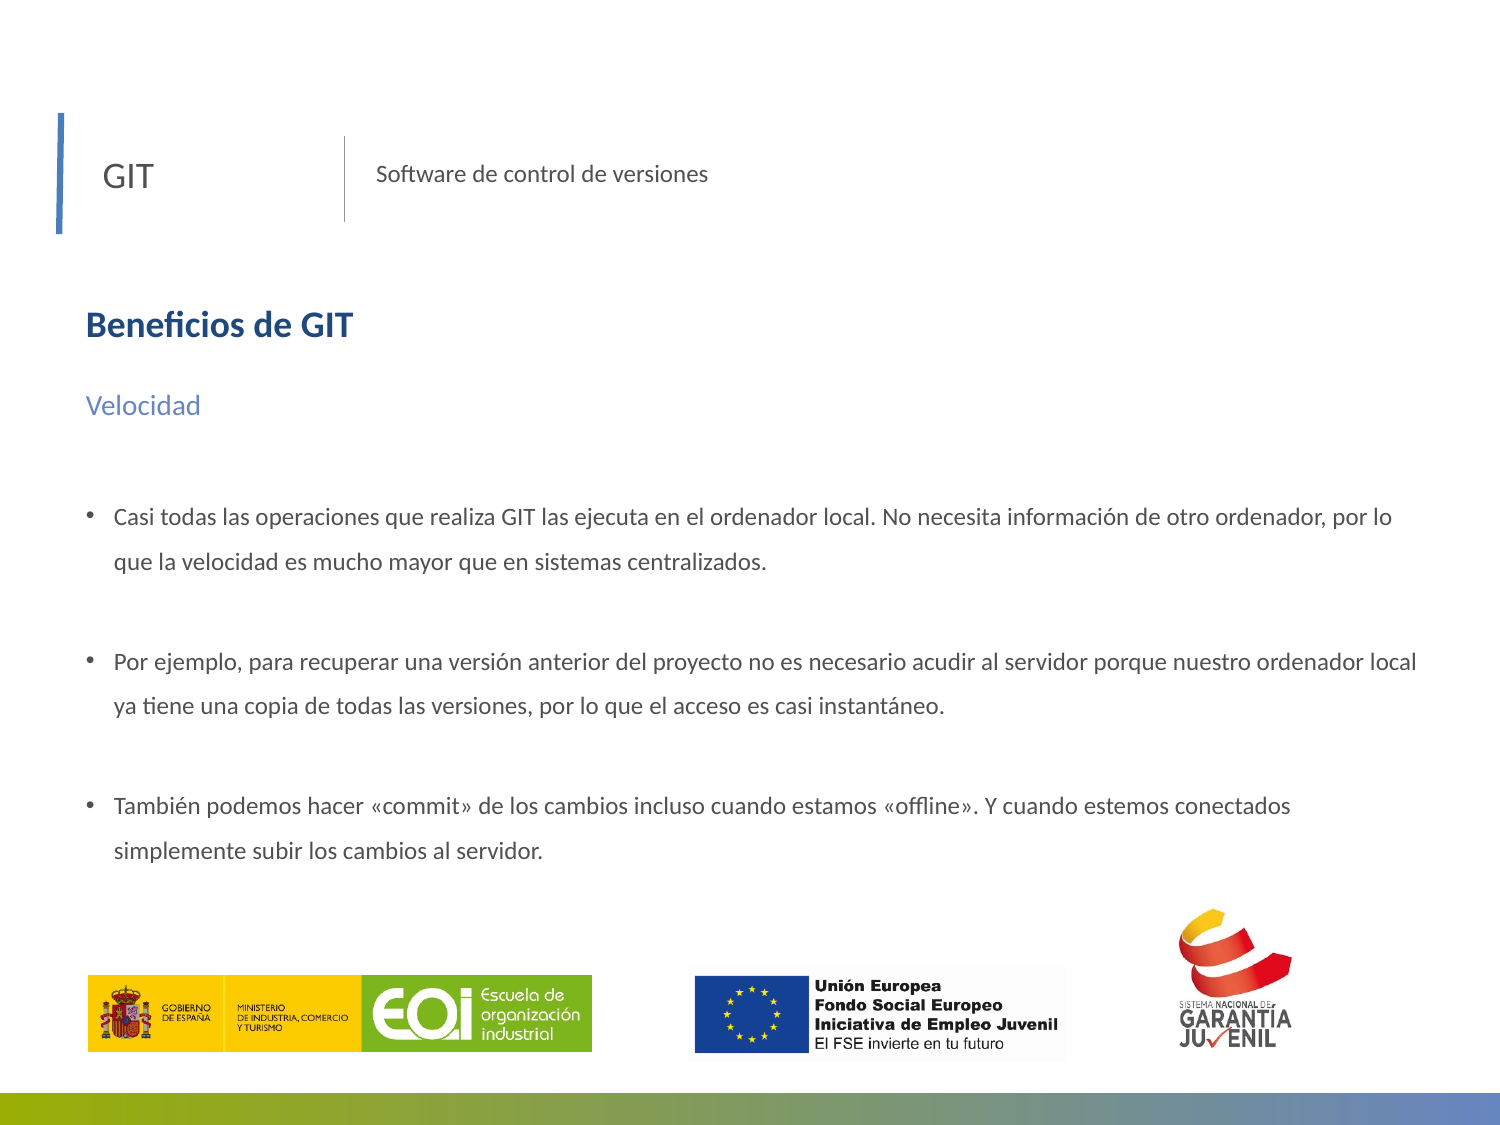

GIT
Software de control de versiones
Beneficios de GIT
Velocidad
Casi todas las operaciones que realiza GIT las ejecuta en el ordenador local. No necesita información de otro ordenador, por lo que la velocidad es mucho mayor que en sistemas centralizados.

Por ejemplo, para recuperar una versión anterior del proyecto no es necesario acudir al servidor porque nuestro ordenador local ya tiene una copia de todas las versiones, por lo que el acceso es casi instantáneo.

También podemos hacer «commit» de los cambios incluso cuando estamos «offline». Y cuando estemos conectados simplemente subir los cambios al servidor.